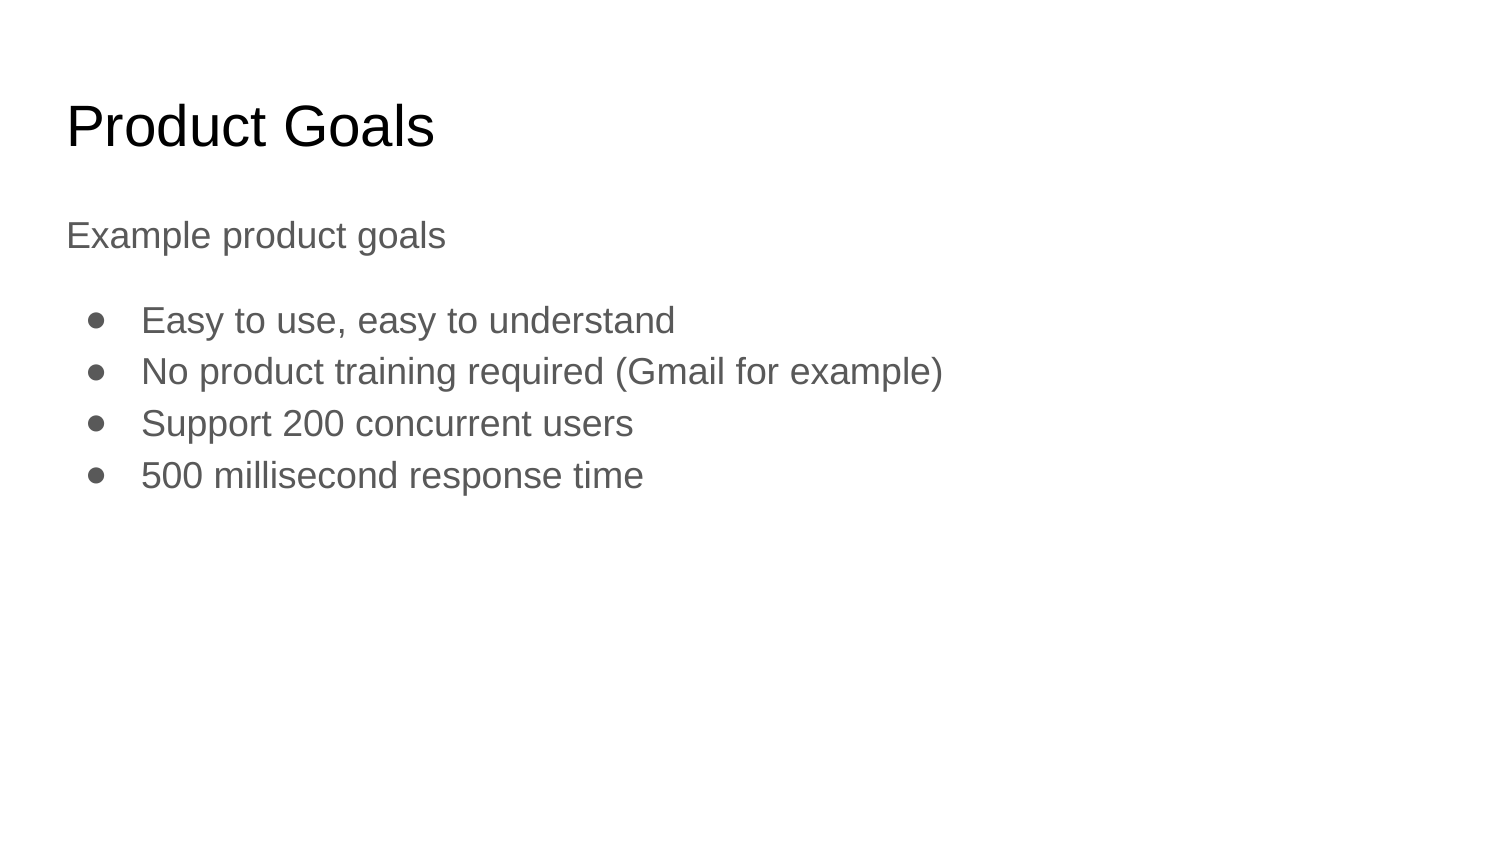

# Product Goals

Example product goals
Easy to use, easy to understand
No product training required (Gmail for example)
Support 200 concurrent users
500 millisecond response time